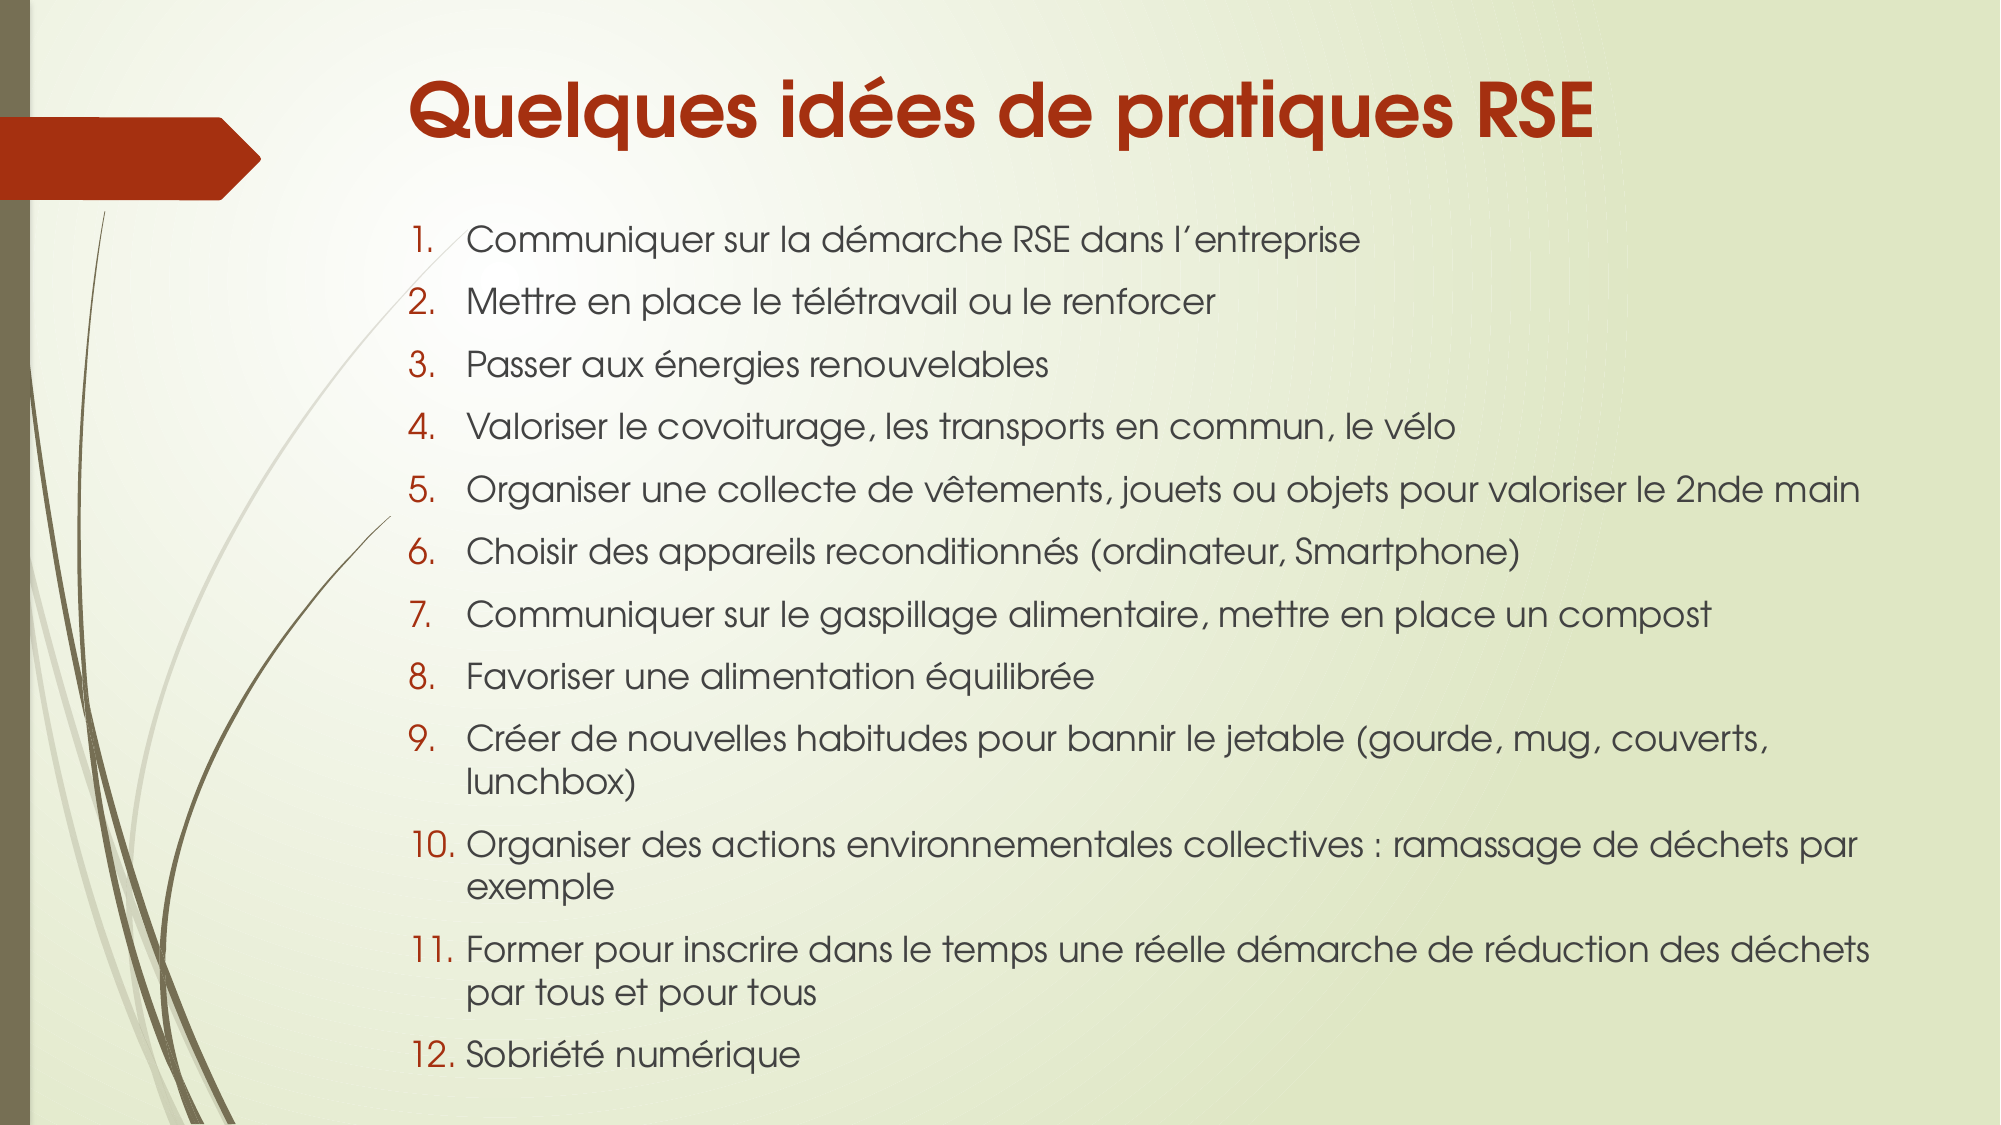

# Quelques idées de pratiques RSE
Communiquer sur la démarche RSE dans l’entreprise
Mettre en place le télétravail ou le renforcer
Passer aux énergies renouvelables
Valoriser le covoiturage, les transports en commun, le vélo
Organiser une collecte de vêtements, jouets ou objets pour valoriser le 2nde main
Choisir des appareils reconditionnés (ordinateur, Smartphone)
Communiquer sur le gaspillage alimentaire, mettre en place un compost
Favoriser une alimentation équilibrée
Créer de nouvelles habitudes pour bannir le jetable (gourde, mug, couverts, lunchbox)
Organiser des actions environnementales collectives : ramassage de déchets par exemple
Former pour inscrire dans le temps une réelle démarche de réduction des déchets par tous et pour tous
Sobriété numérique